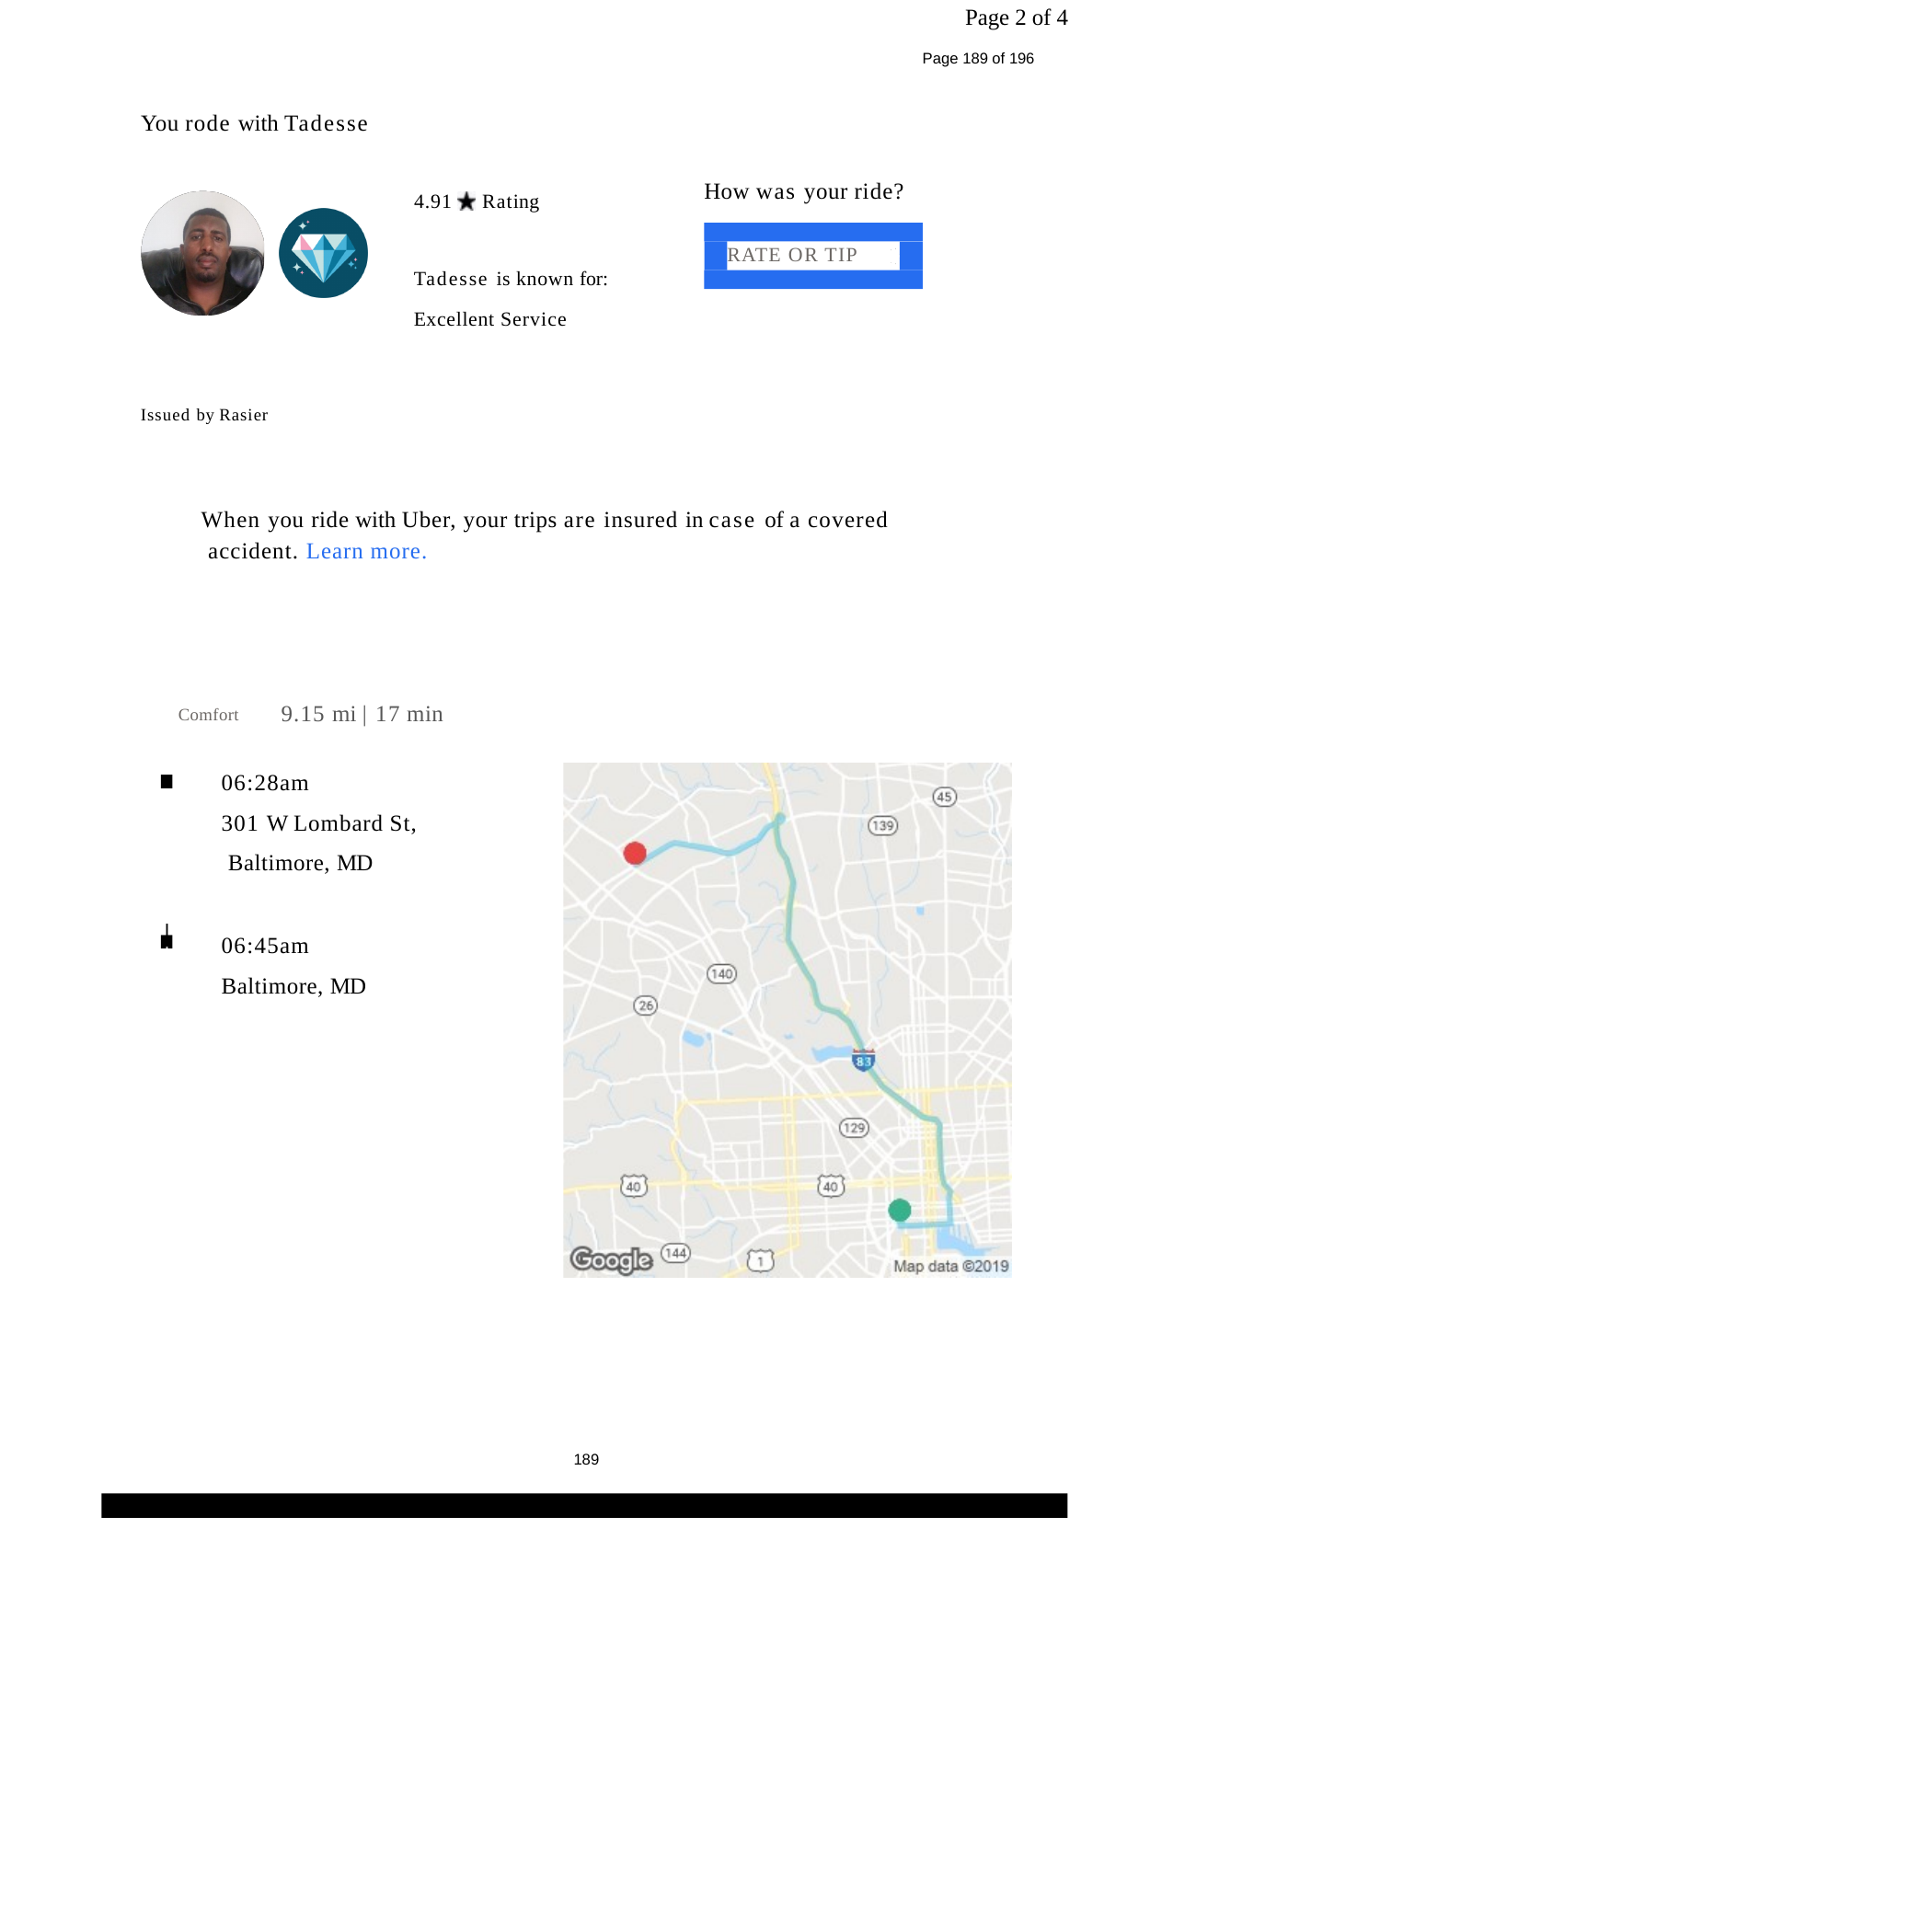

Page 2 of 4
Page 189 of 196
You rode with Tadesse
How was your ride?
4.91	Rating

RATE OR TIP
Tadesse is known for:
Excellent Service

Issued by Rasier
When you ride with Uber, your trips are insured in case of a covered  accident. Learn more.
9.15 mi | 17 min
Comfort
06:28am
301 W Lombard St,  Baltimore, MD

06:45am
Baltimore, MD

189